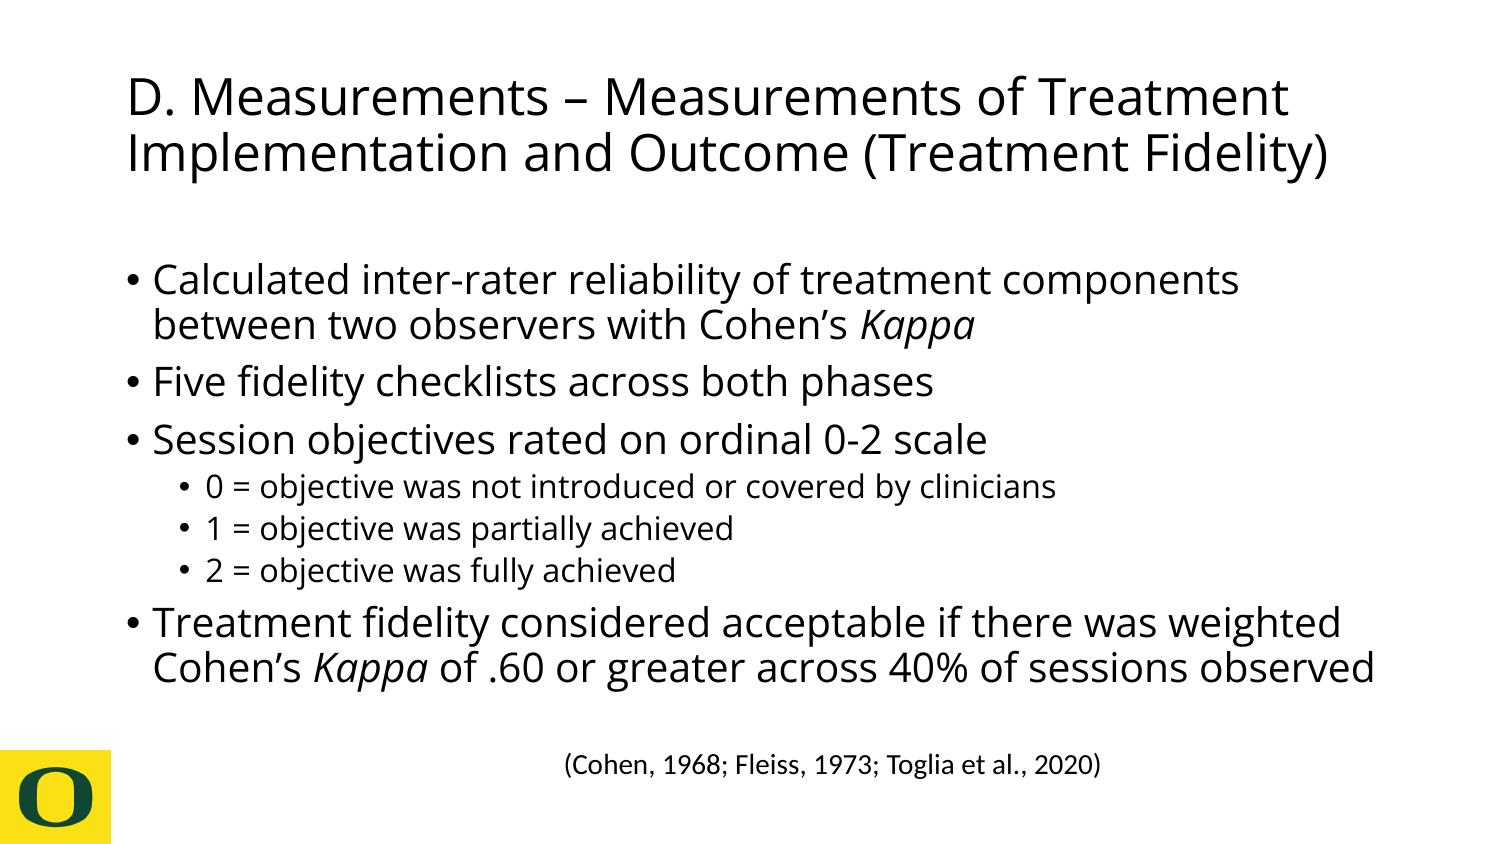

# D. Measurements – Measurements of Treatment Implementation and Outcome (Treatment Fidelity)
Calculated inter-rater reliability of treatment components between two observers with Cohen’s Kappa
Five fidelity checklists across both phases
Session objectives rated on ordinal 0-2 scale
0 = objective was not introduced or covered by clinicians
1 = objective was partially achieved
2 = objective was fully achieved
Treatment fidelity considered acceptable if there was weighted Cohen’s Kappa of .60 or greater across 40% of sessions observed
(Cohen, 1968; Fleiss, 1973; Toglia et al., 2020)